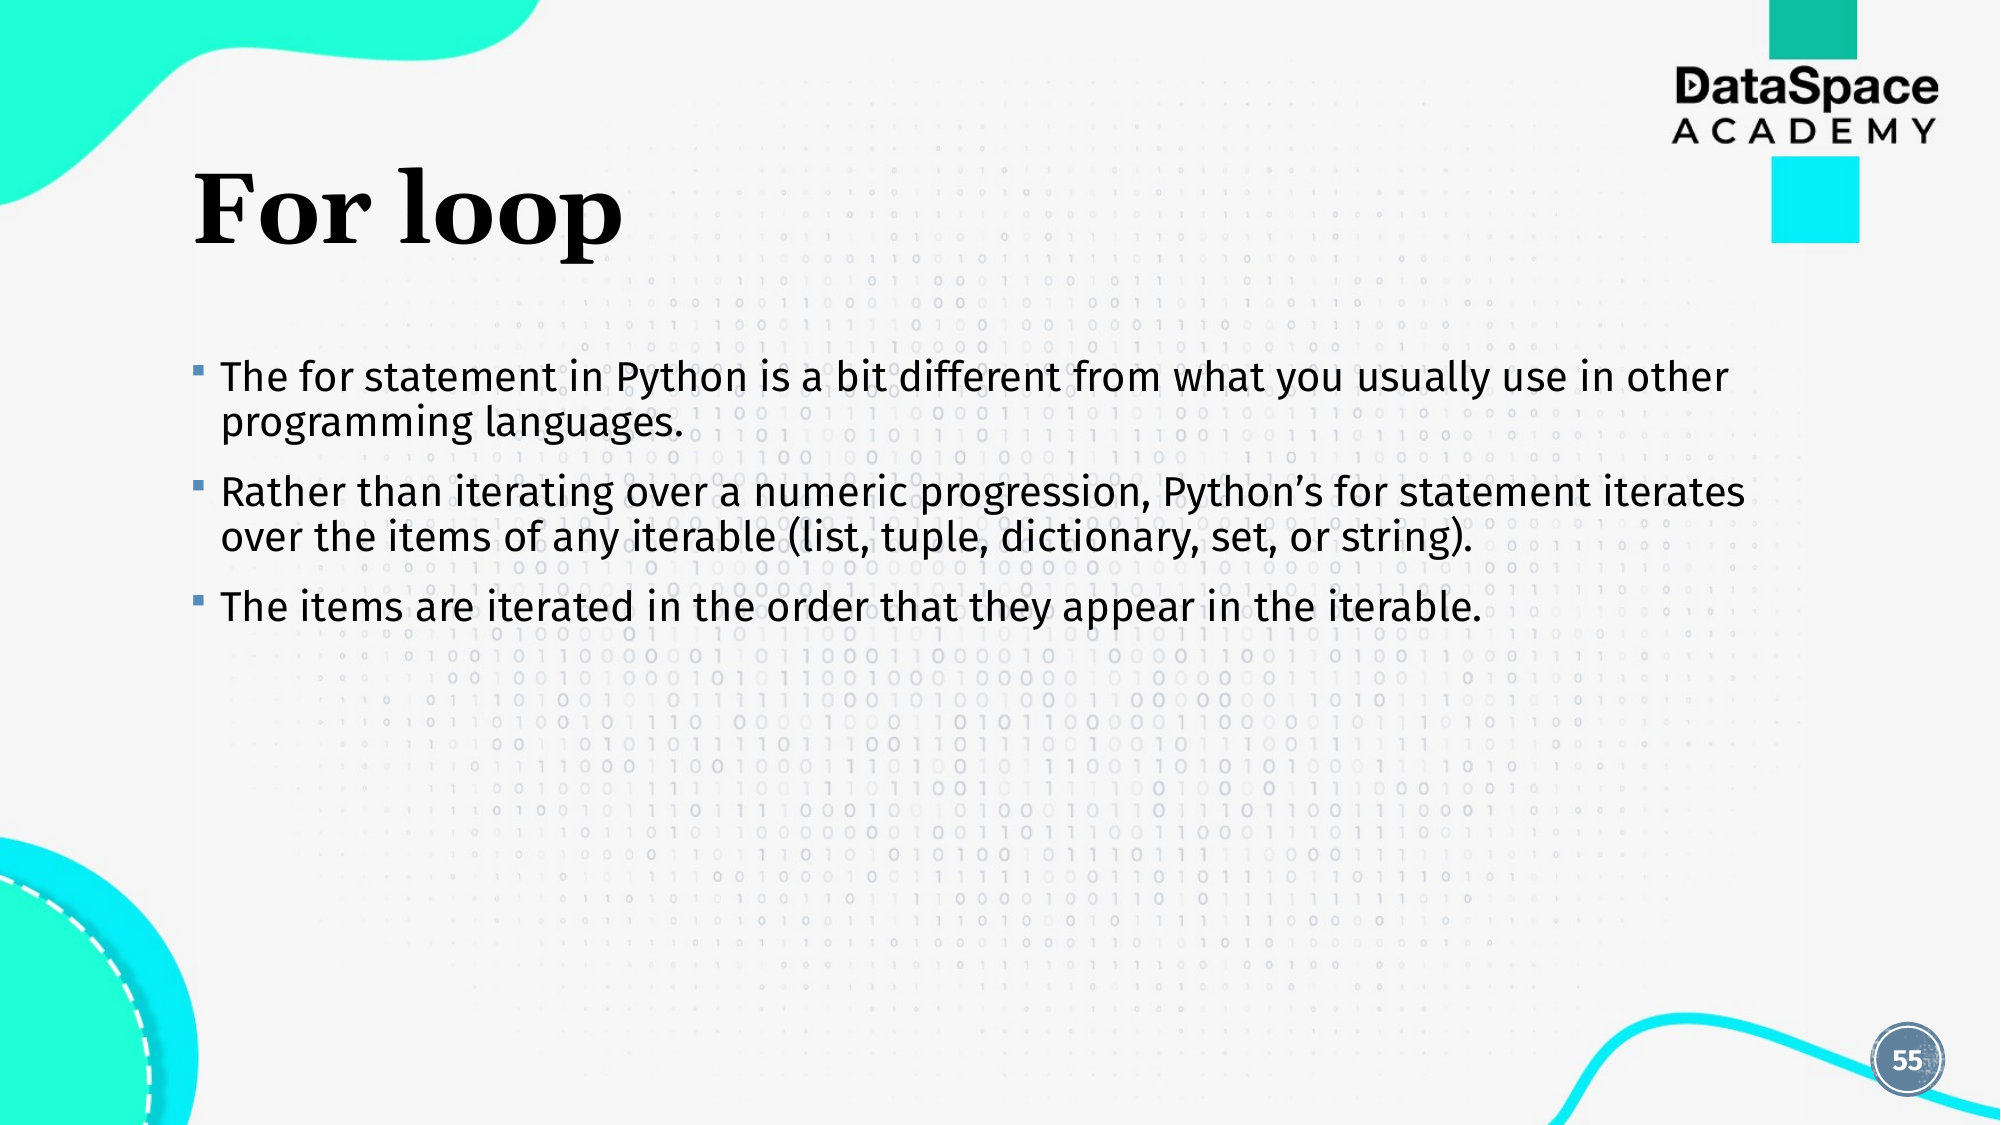

# For loop
The for statement in Python is a bit different from what you usually use in other programming languages.
Rather than iterating over a numeric progression, Python’s for statement iterates over the items of any iterable (list, tuple, dictionary, set, or string).
The items are iterated in the order that they appear in the iterable.
55